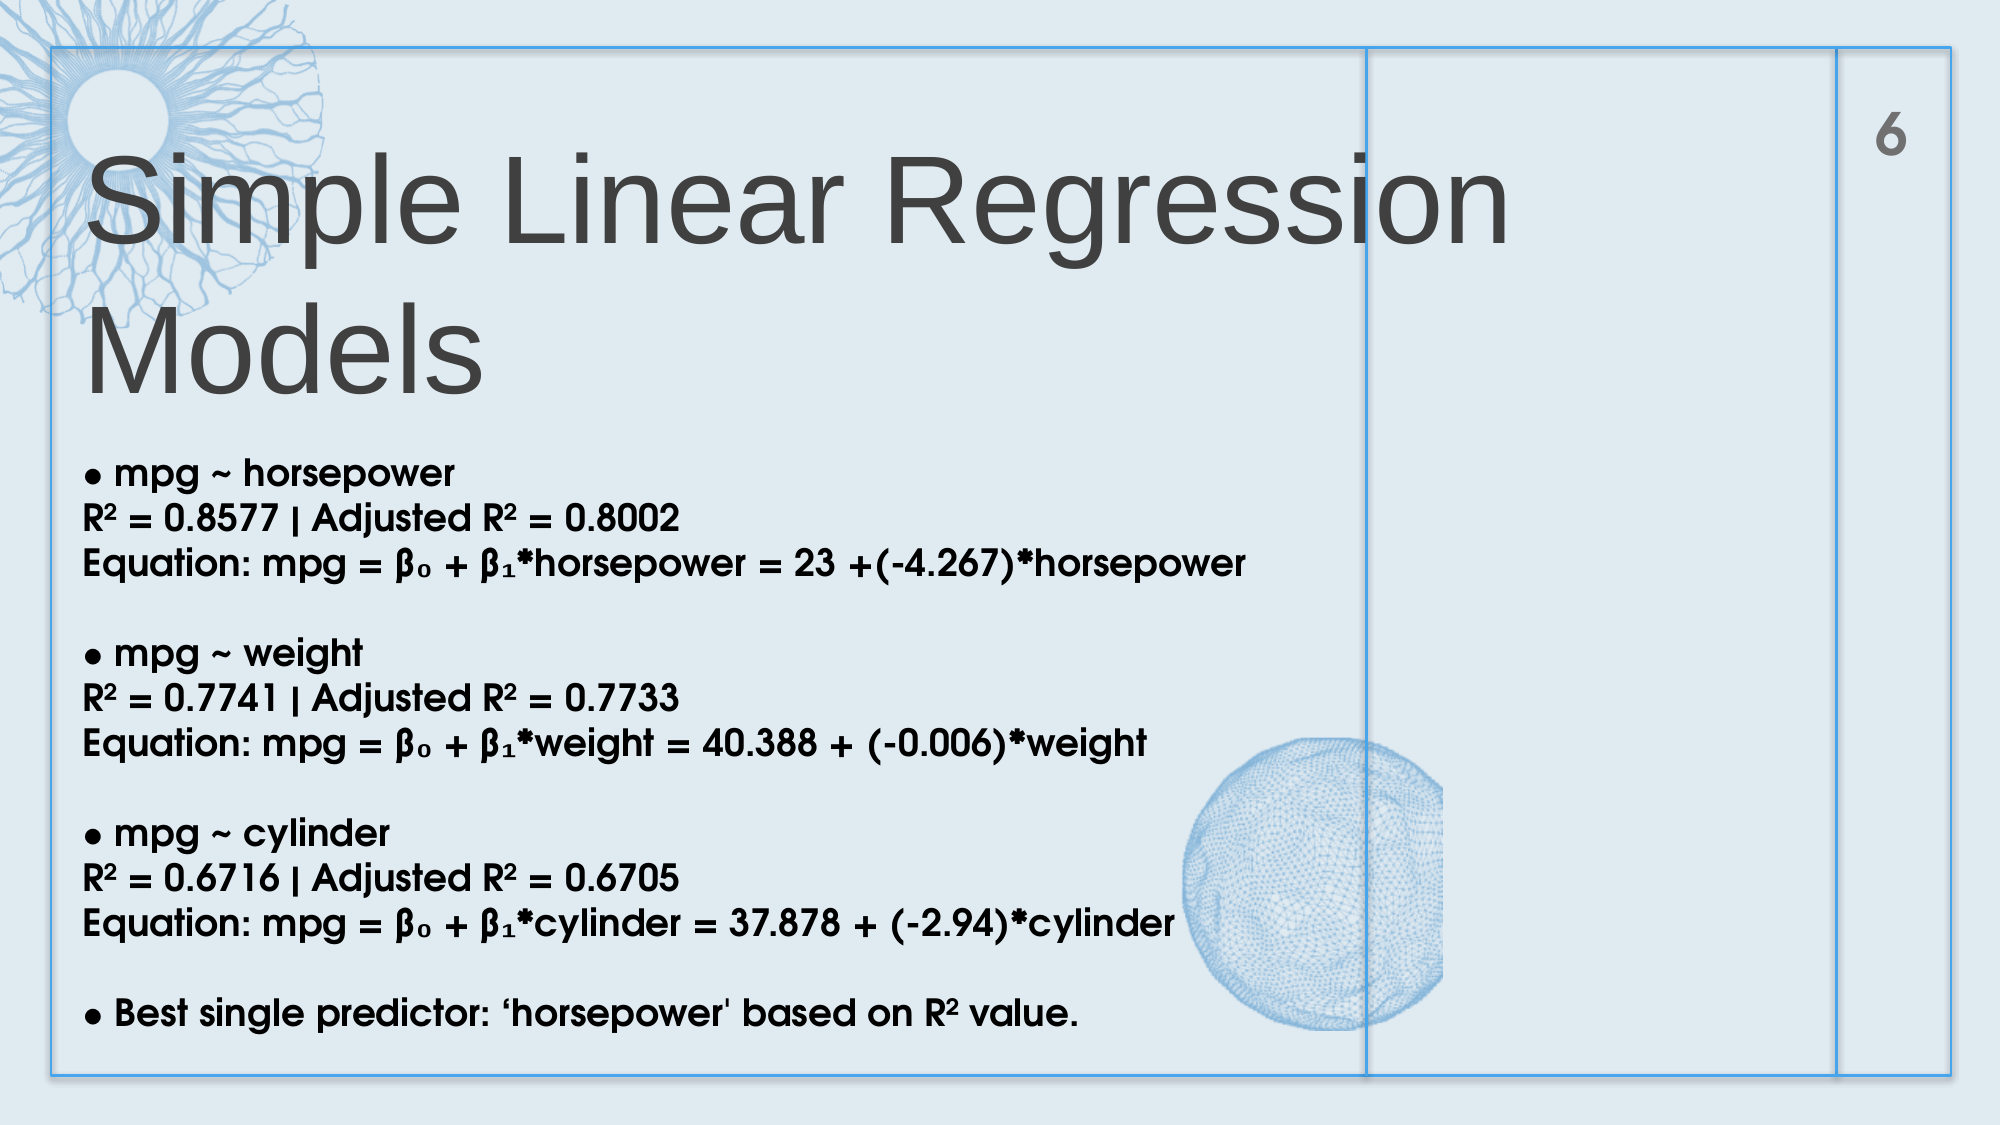

6
Simple Linear Regression Models
• mpg ~ horsepower
R² = 0.8577 | Adjusted R² = 0.8002
Equation: mpg = β₀ + β₁*horsepower = 23 +(-4.267)*horsepower

• mpg ~ weight
R² = 0.7741 | Adjusted R² = 0.7733
Equation: mpg = β₀ + β₁*weight = 40.388 + (-0.006)*weight

• mpg ~ cylinder
R² = 0.6716 | Adjusted R² = 0.6705
Equation: mpg = β₀ + β₁*cylinder = 37.878 + (-2.94)*cylinder

• Best single predictor: ‘horsepower' based on R² value.